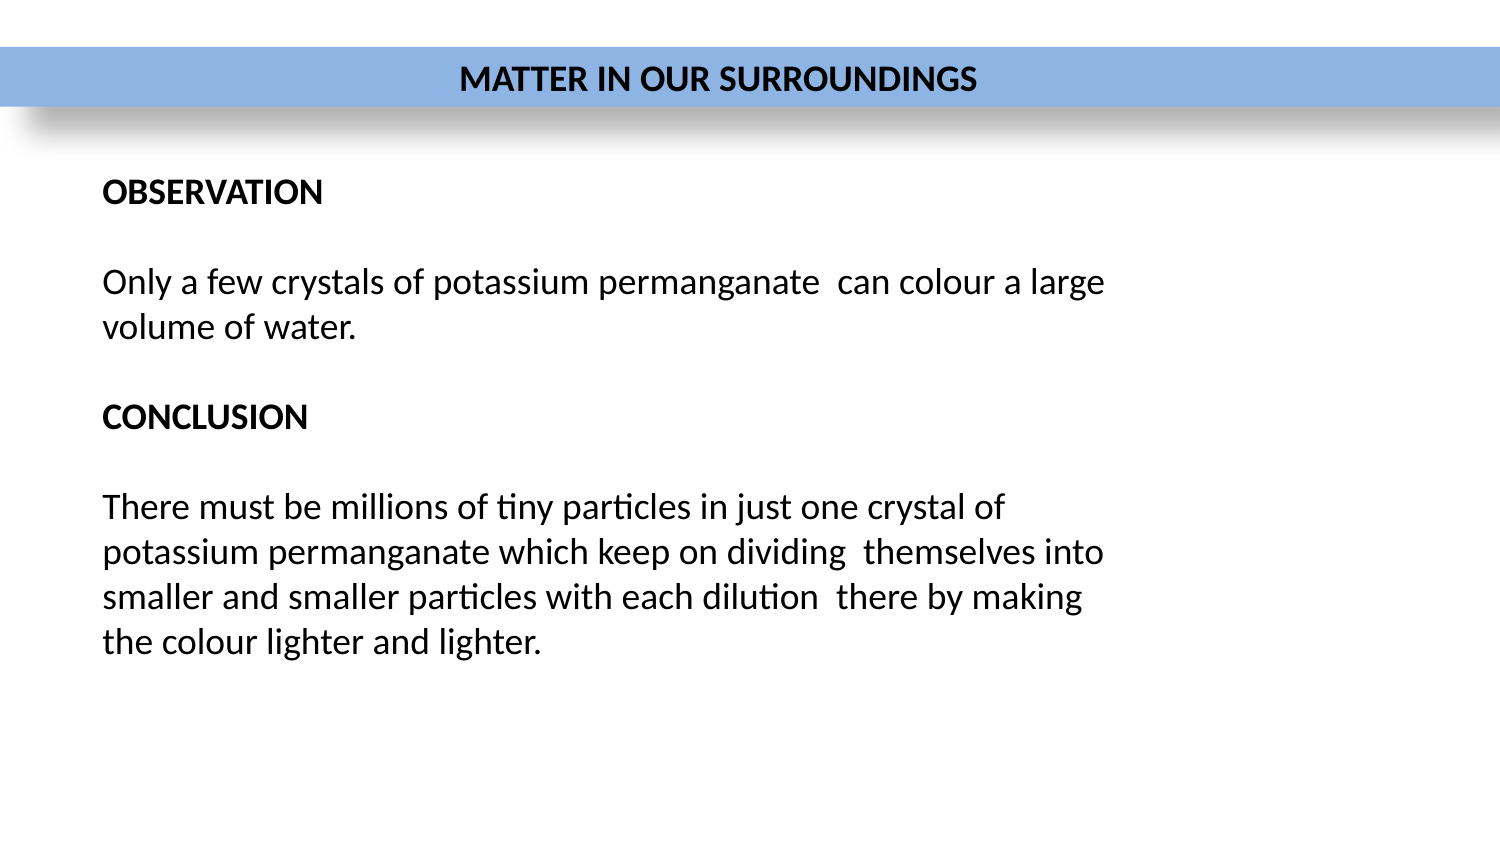

MATTER IN OUR SURROUNDINGS
OBSERVATION

Only a few crystals of potassium permanganate  can colour a large
volume of water.

CONCLUSION

There must be millions of tiny particles in just one crystal of
potassium permanganate which keep on dividing  themselves into
smaller and smaller particles with each dilution  there by making
the colour lighter and lighter.